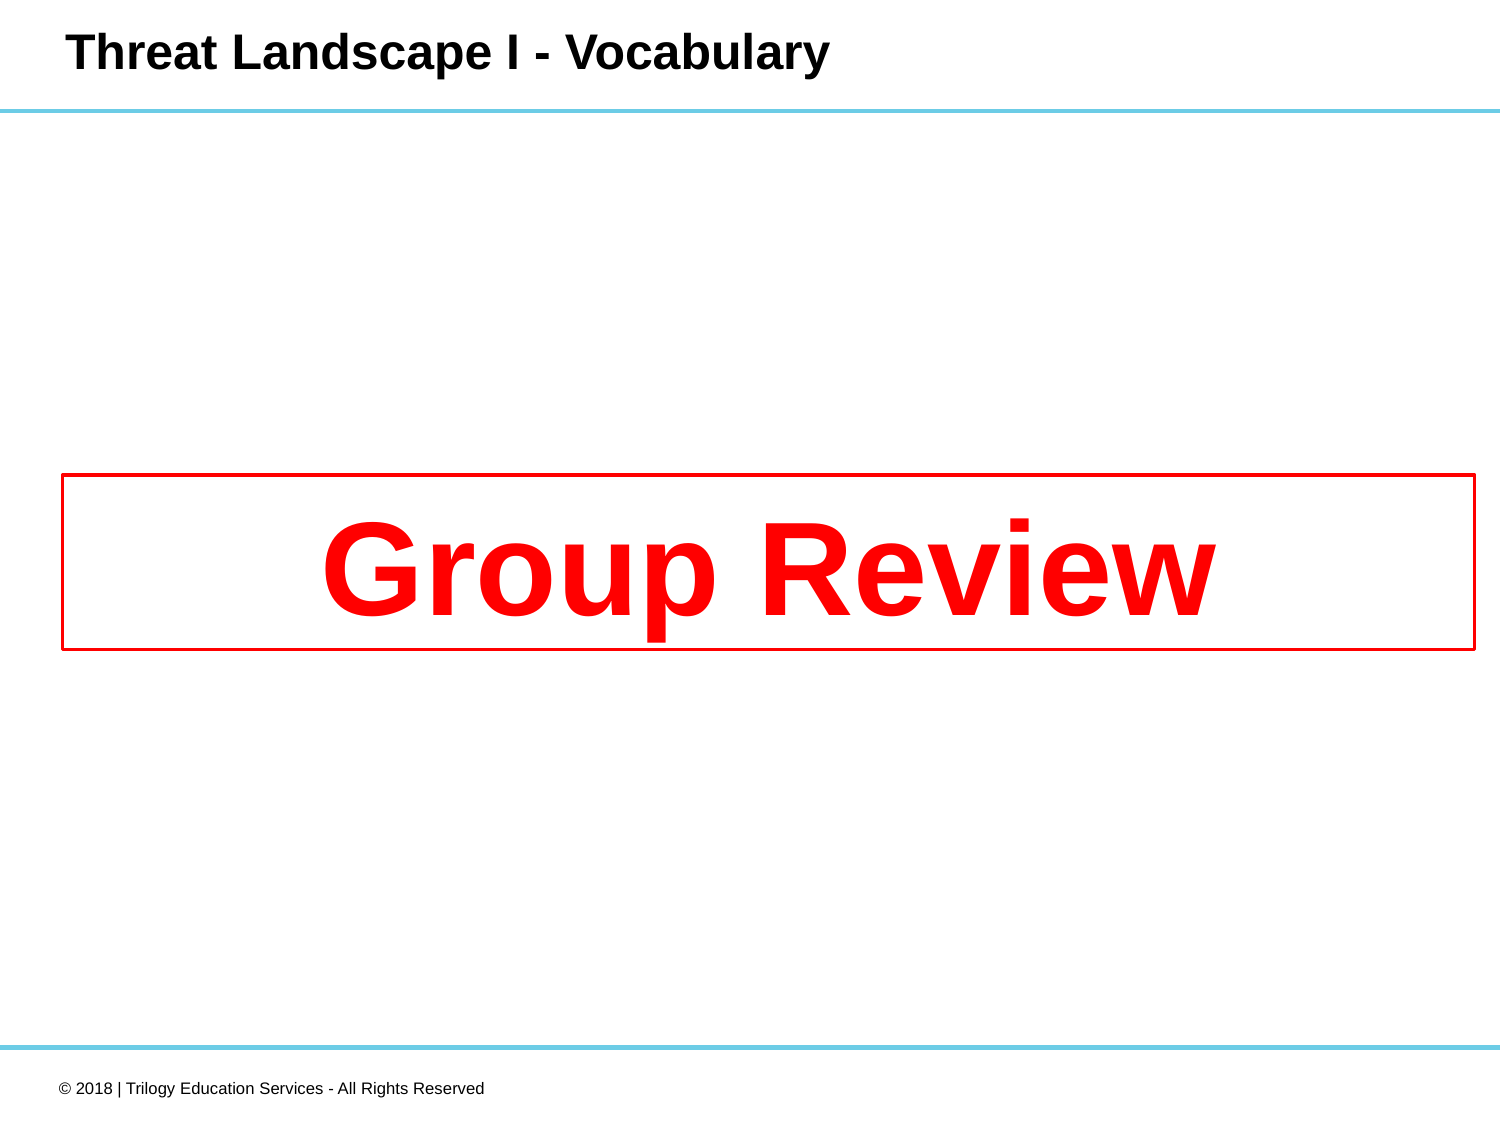

# Threat Landscape I - Vocabulary
Group Review